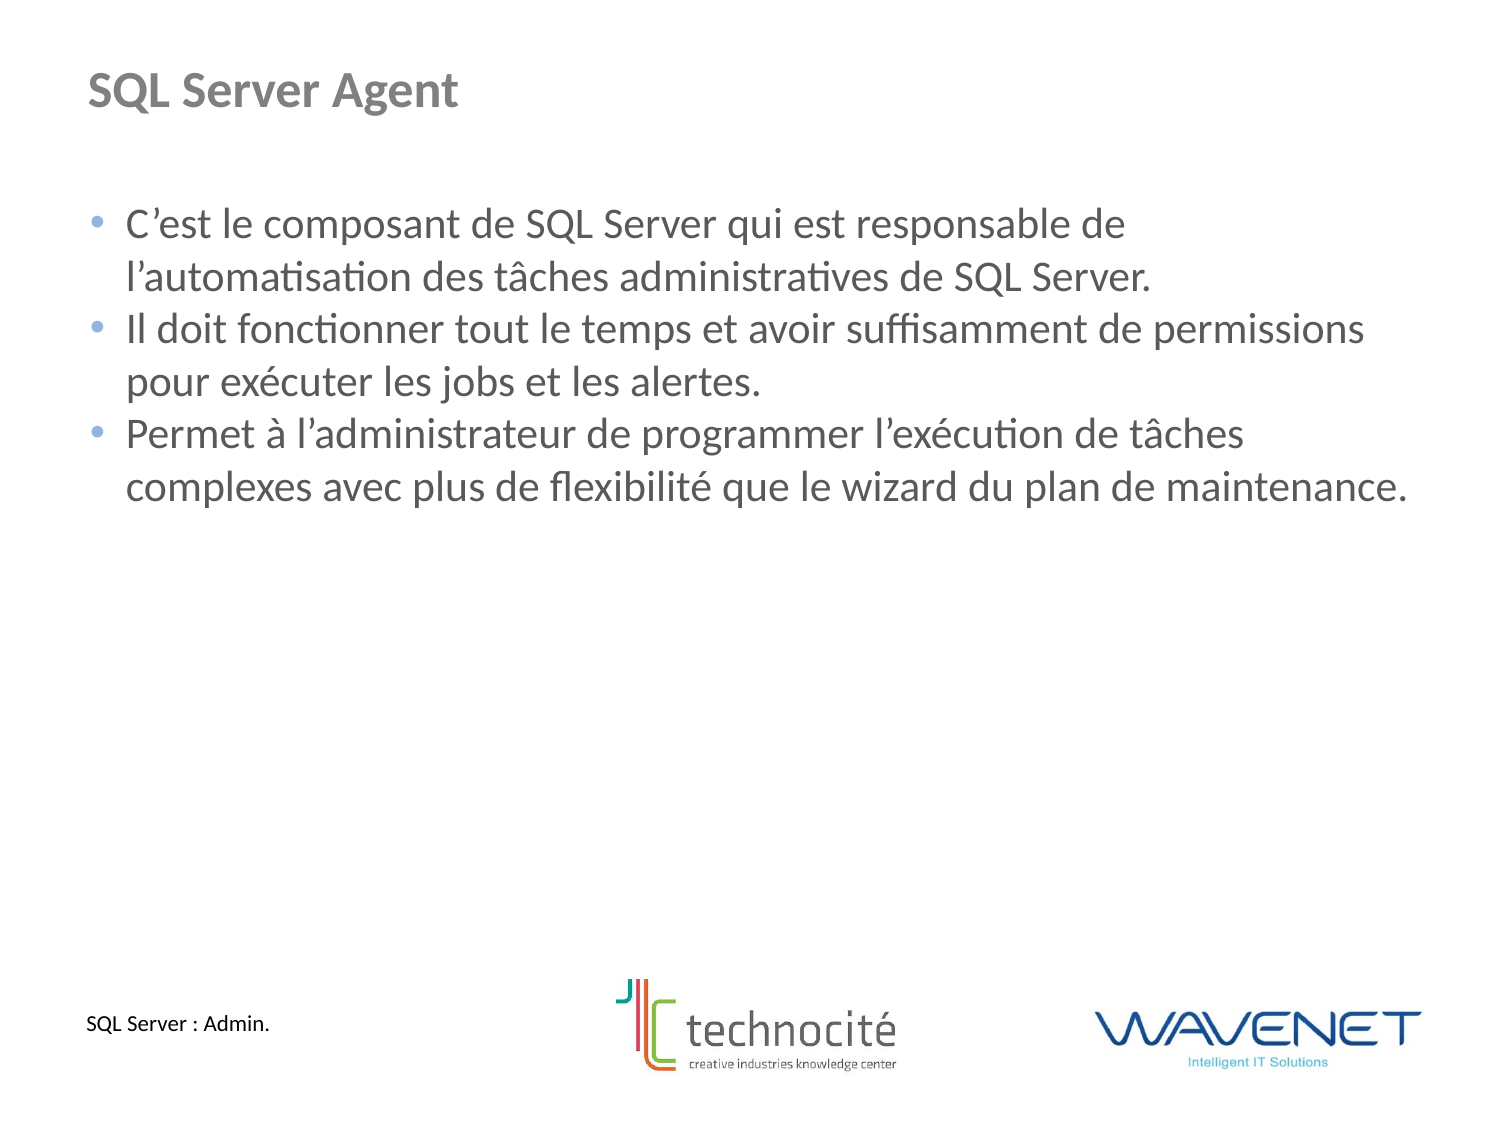

SQL Server Agent
C’est le composant de SQL Server qui est responsable de l’automatisation des tâches administratives de SQL Server.
Il doit fonctionner tout le temps et avoir suffisamment de permissions pour exécuter les jobs et les alertes.
Permet à l’administrateur de programmer l’exécution de tâches complexes avec plus de flexibilité que le wizard du plan de maintenance.

SQL Server : Admin.